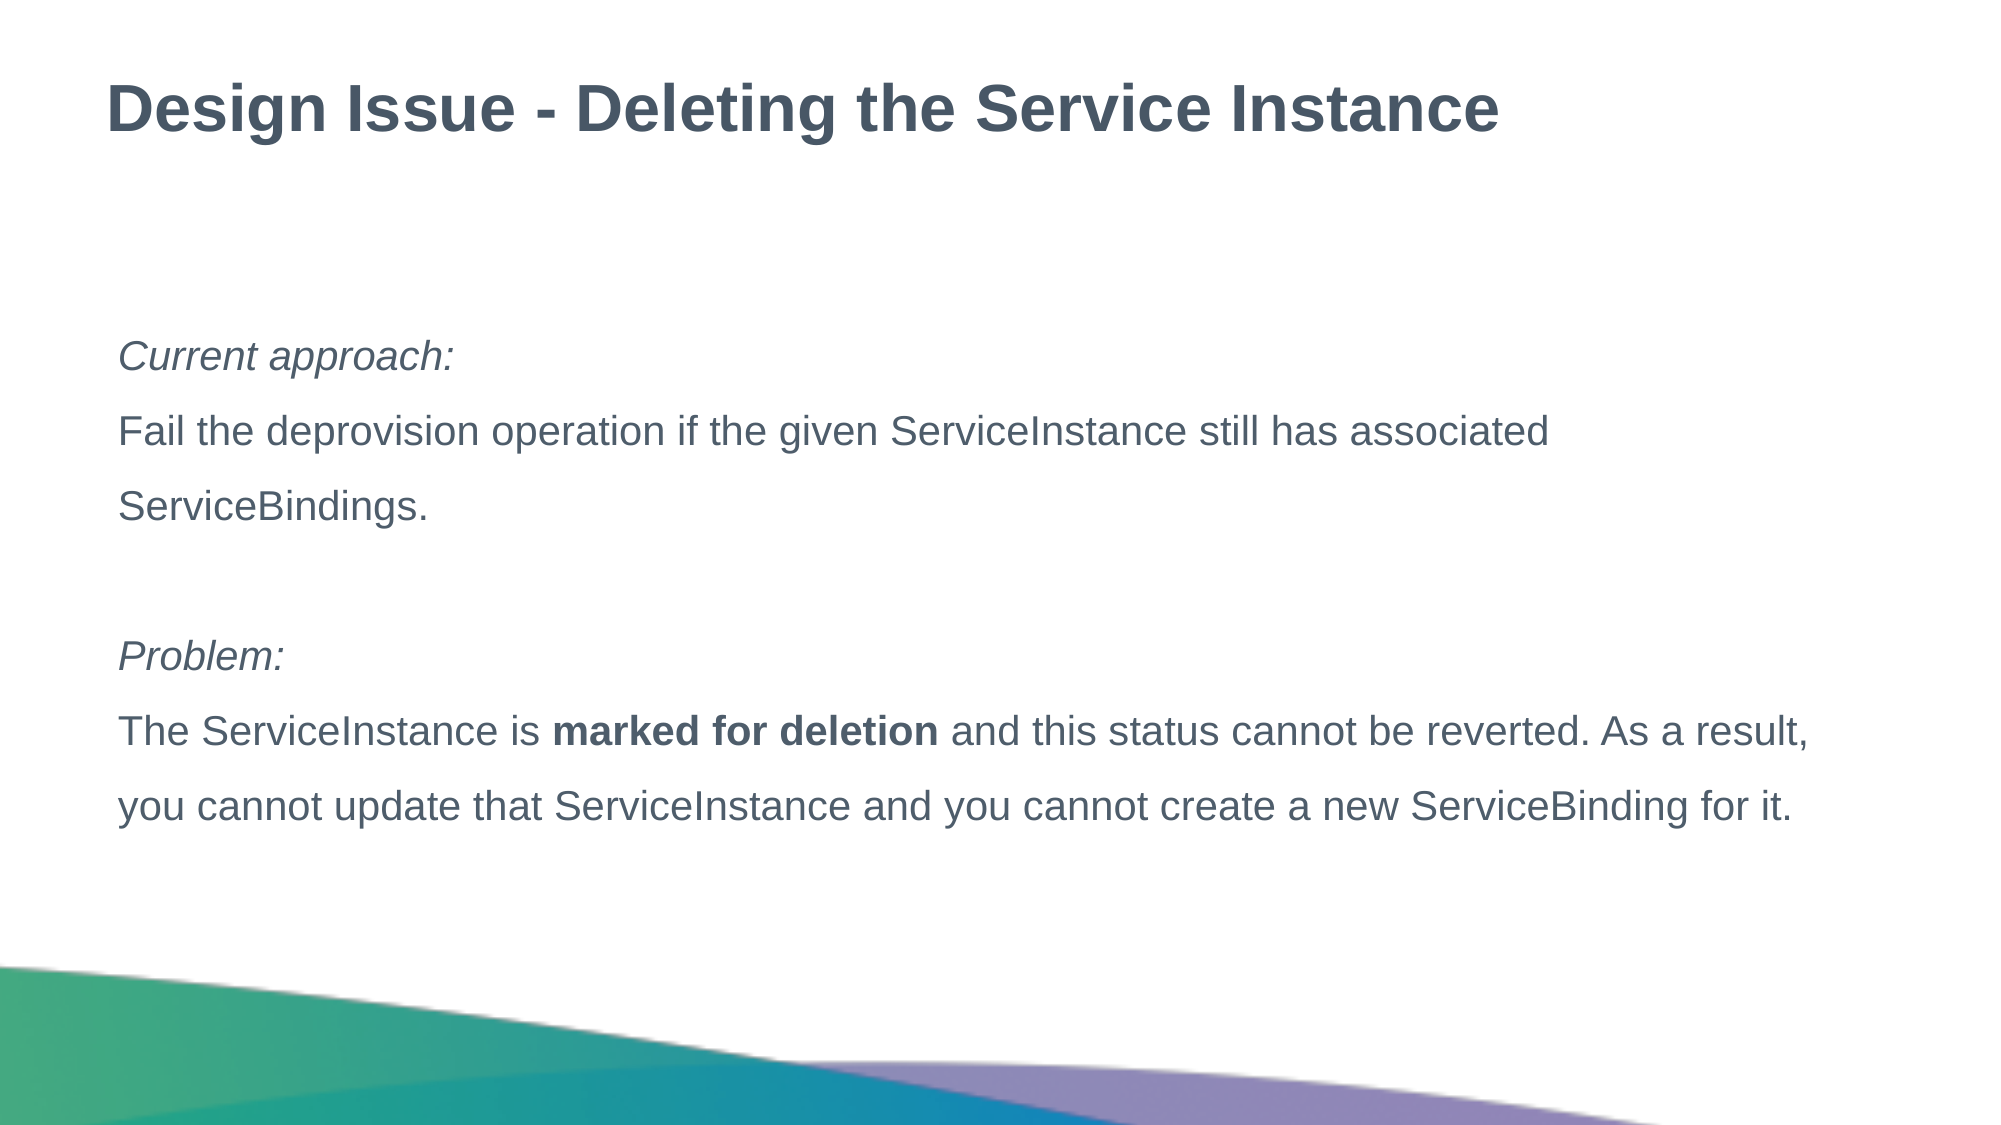

# Design Issue - Deleting the Service Instance
Current approach:
Fail the deprovision operation if the given ServiceInstance still has associated ServiceBindings.

Problem:
The ServiceInstance is marked for deletion and this status cannot be reverted. As a result, you cannot update that ServiceInstance and you cannot create a new ServiceBinding for it.